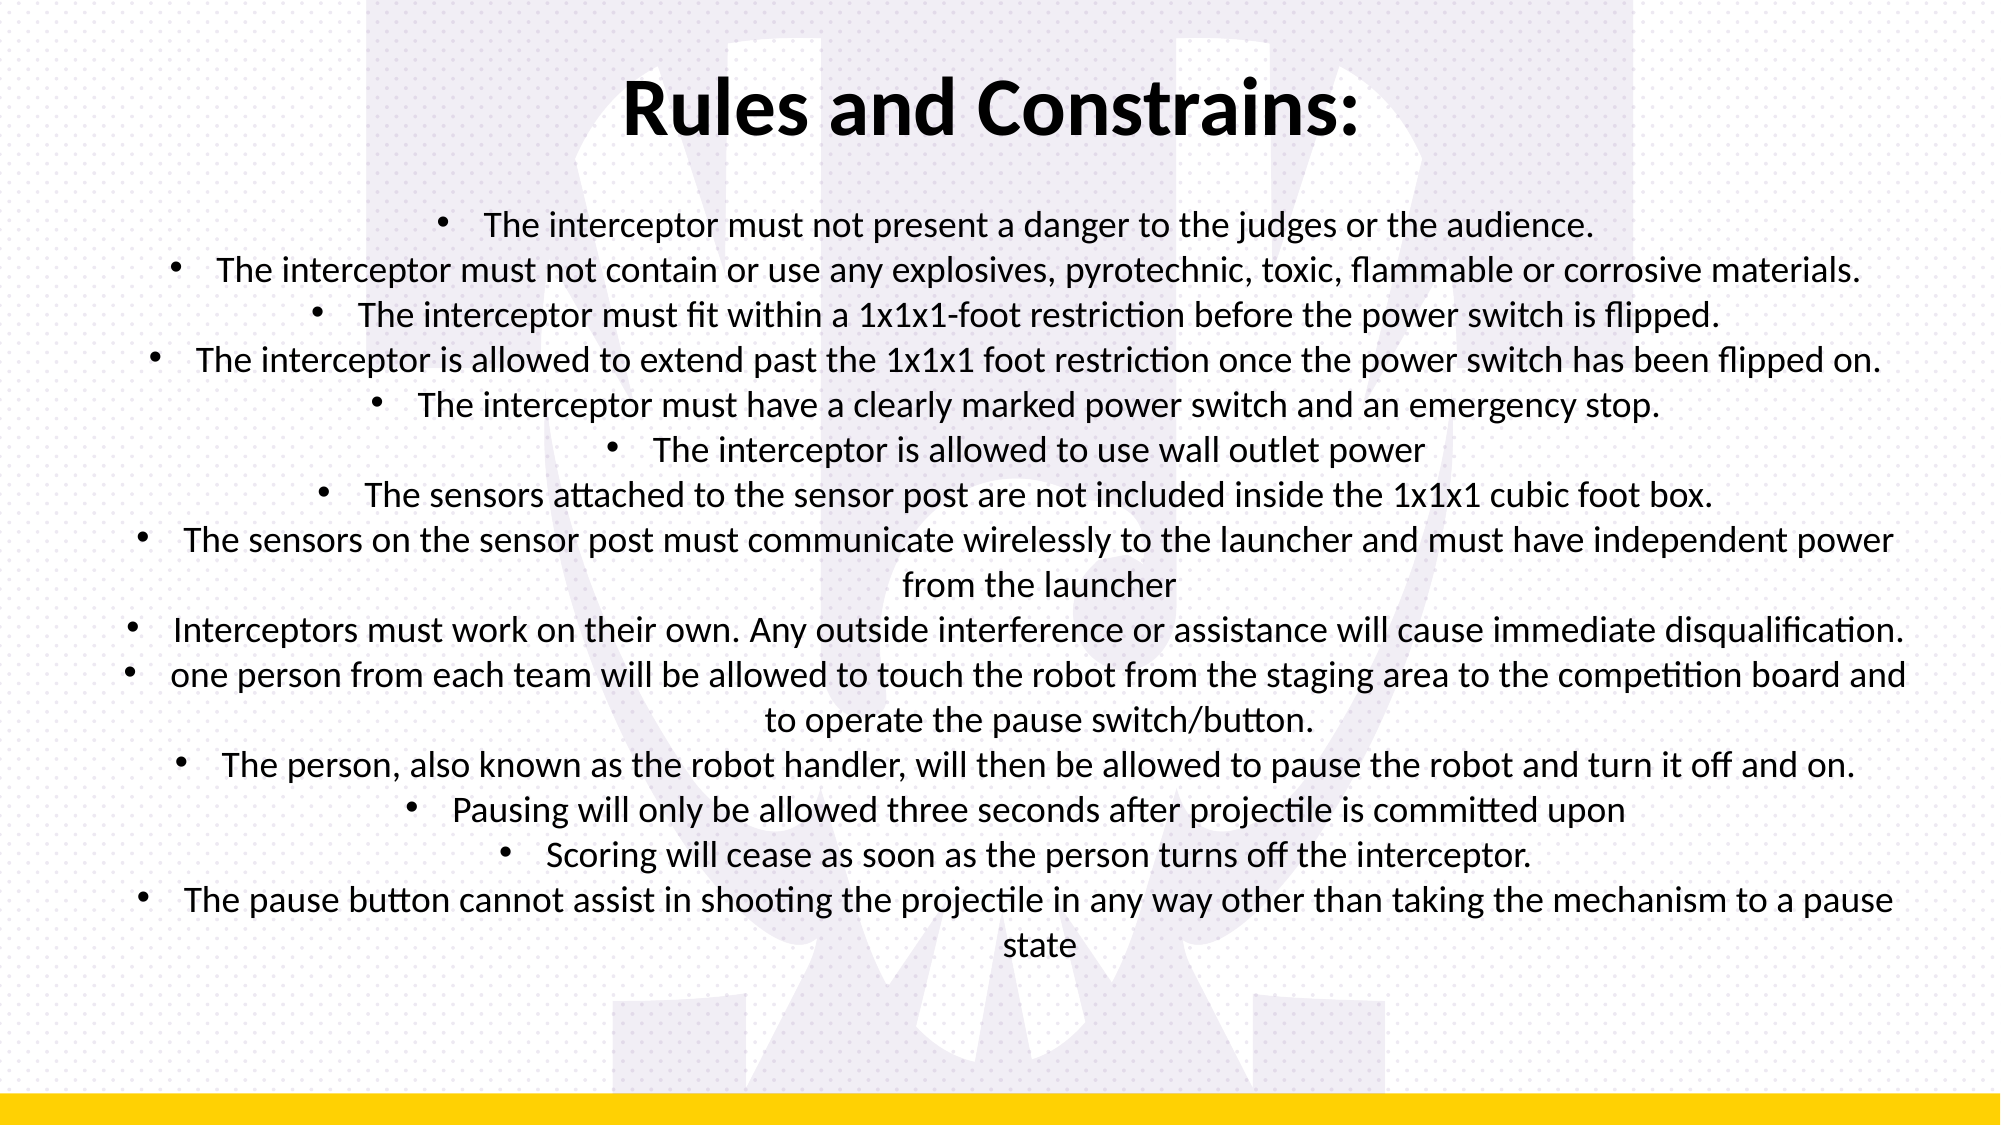

Rules and Constrains:

The interceptor must not present a danger to the judges or the audience.
The interceptor must not contain or use any explosives, pyrotechnic, toxic, flammable or corrosive materials.
The interceptor must fit within a 1x1x1-foot restriction before the power switch is flipped.
The interceptor is allowed to extend past the 1x1x1 foot restriction once the power switch has been flipped on.
The interceptor must have a clearly marked power switch and an emergency stop.
The interceptor is allowed to use wall outlet power
The sensors attached to the sensor post are not included inside the 1x1x1 cubic foot box.
The sensors on the sensor post must communicate wirelessly to the launcher and must have independent power from the launcher
Interceptors must work on their own. Any outside interference or assistance will cause immediate disqualification.
one person from each team will be allowed to touch the robot from the staging area to the competition board and to operate the pause switch/button.
The person, also known as the robot handler, will then be allowed to pause the robot and turn it off and on.
Pausing will only be allowed three seconds after projectile is committed upon
Scoring will cease as soon as the person turns off the interceptor.
The pause button cannot assist in shooting the projectile in any way other than taking the mechanism to a pause state